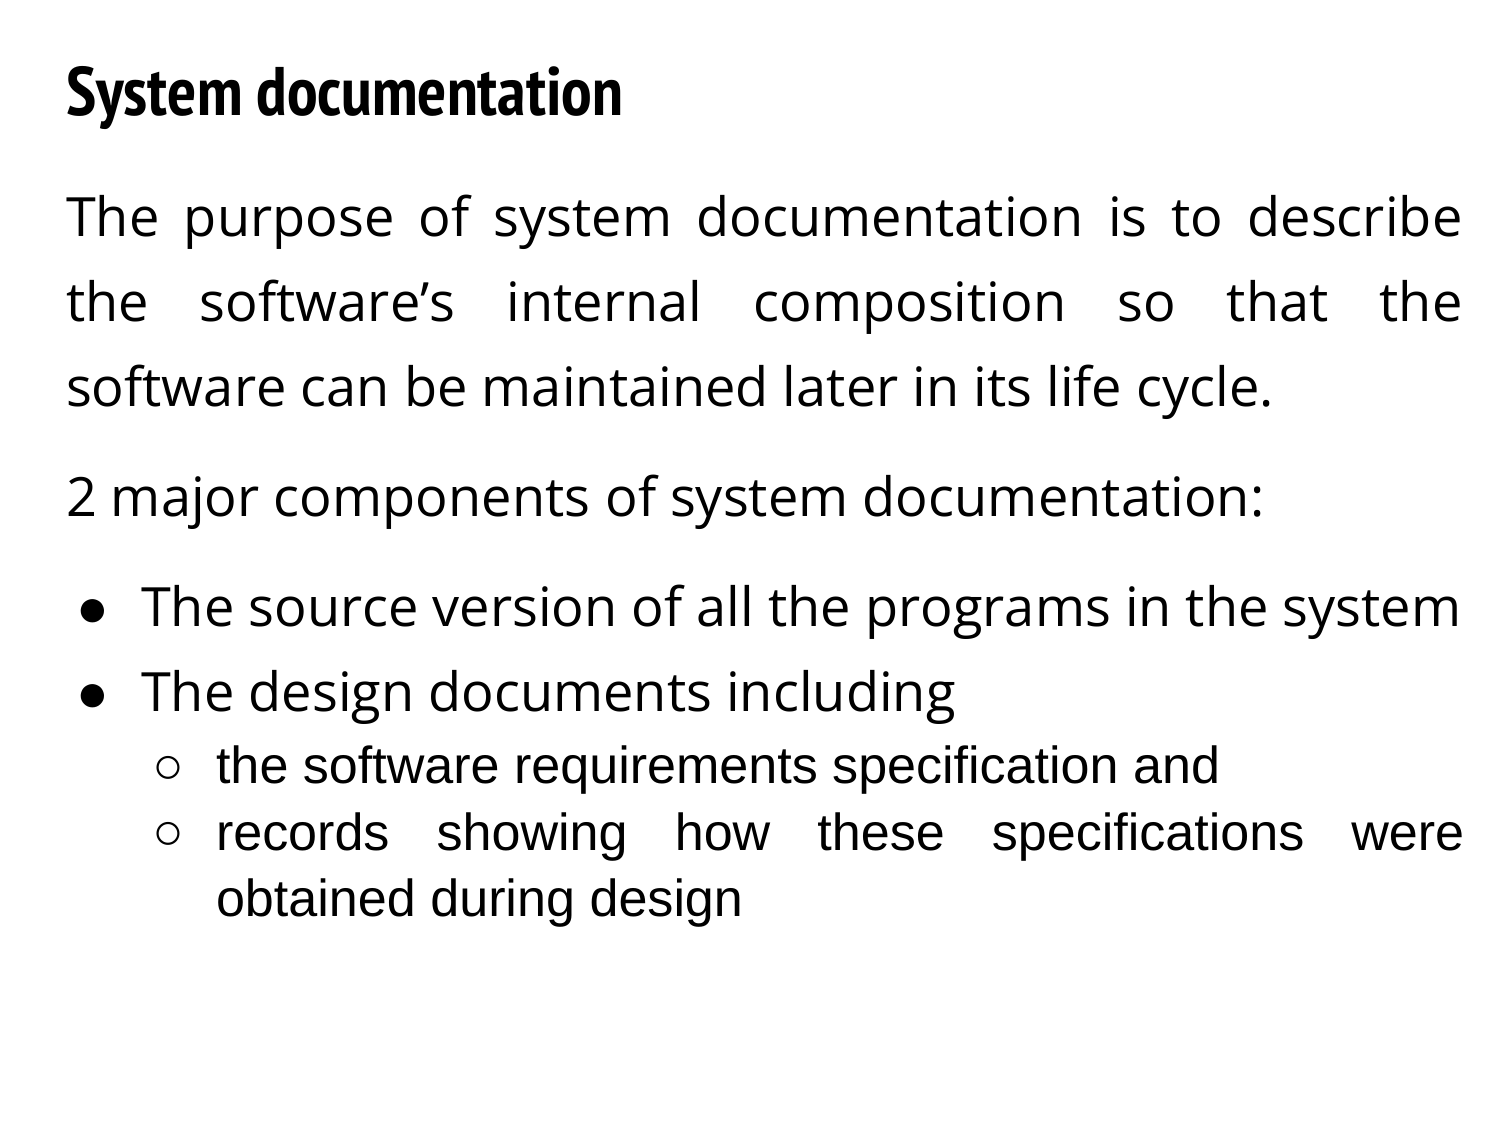

# System documentation
The purpose of system documentation is to describe the software’s internal composition so that the software can be maintained later in its life cycle.
2 major components of system documentation:
The source version of all the programs in the system
The design documents including
the software requirements specification and
records showing how these specifications were obtained during design